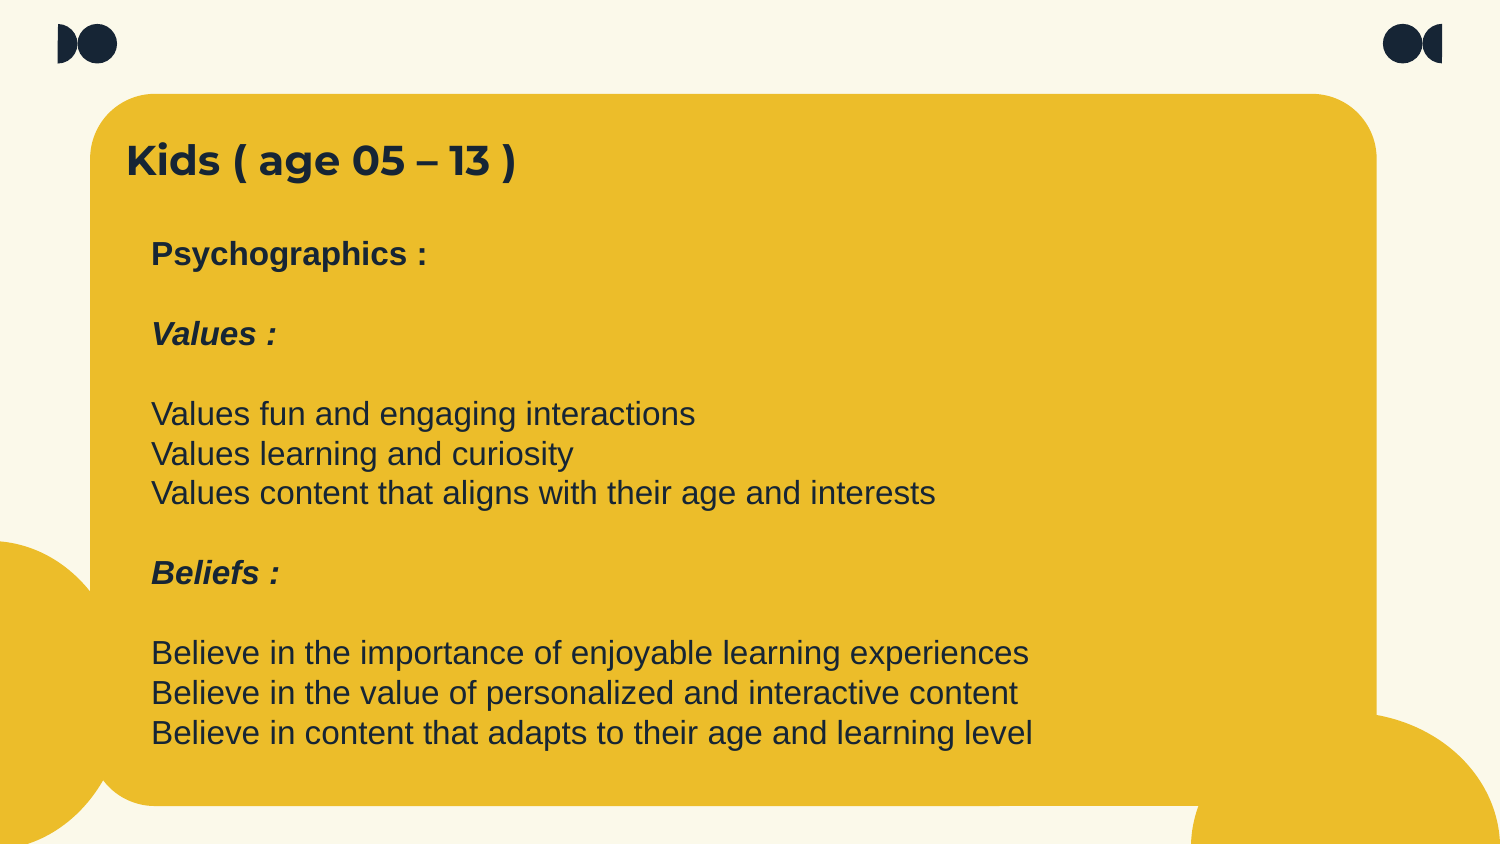

Kids ( age 05 – 13 )
Psychographics :

Values :

Values fun and engaging interactions
Values learning and curiosity
Values content that aligns with their age and interests

Beliefs :

Believe in the importance of enjoyable learning experiences
Believe in the value of personalized and interactive content
Believe in content that adapts to their age and learning level